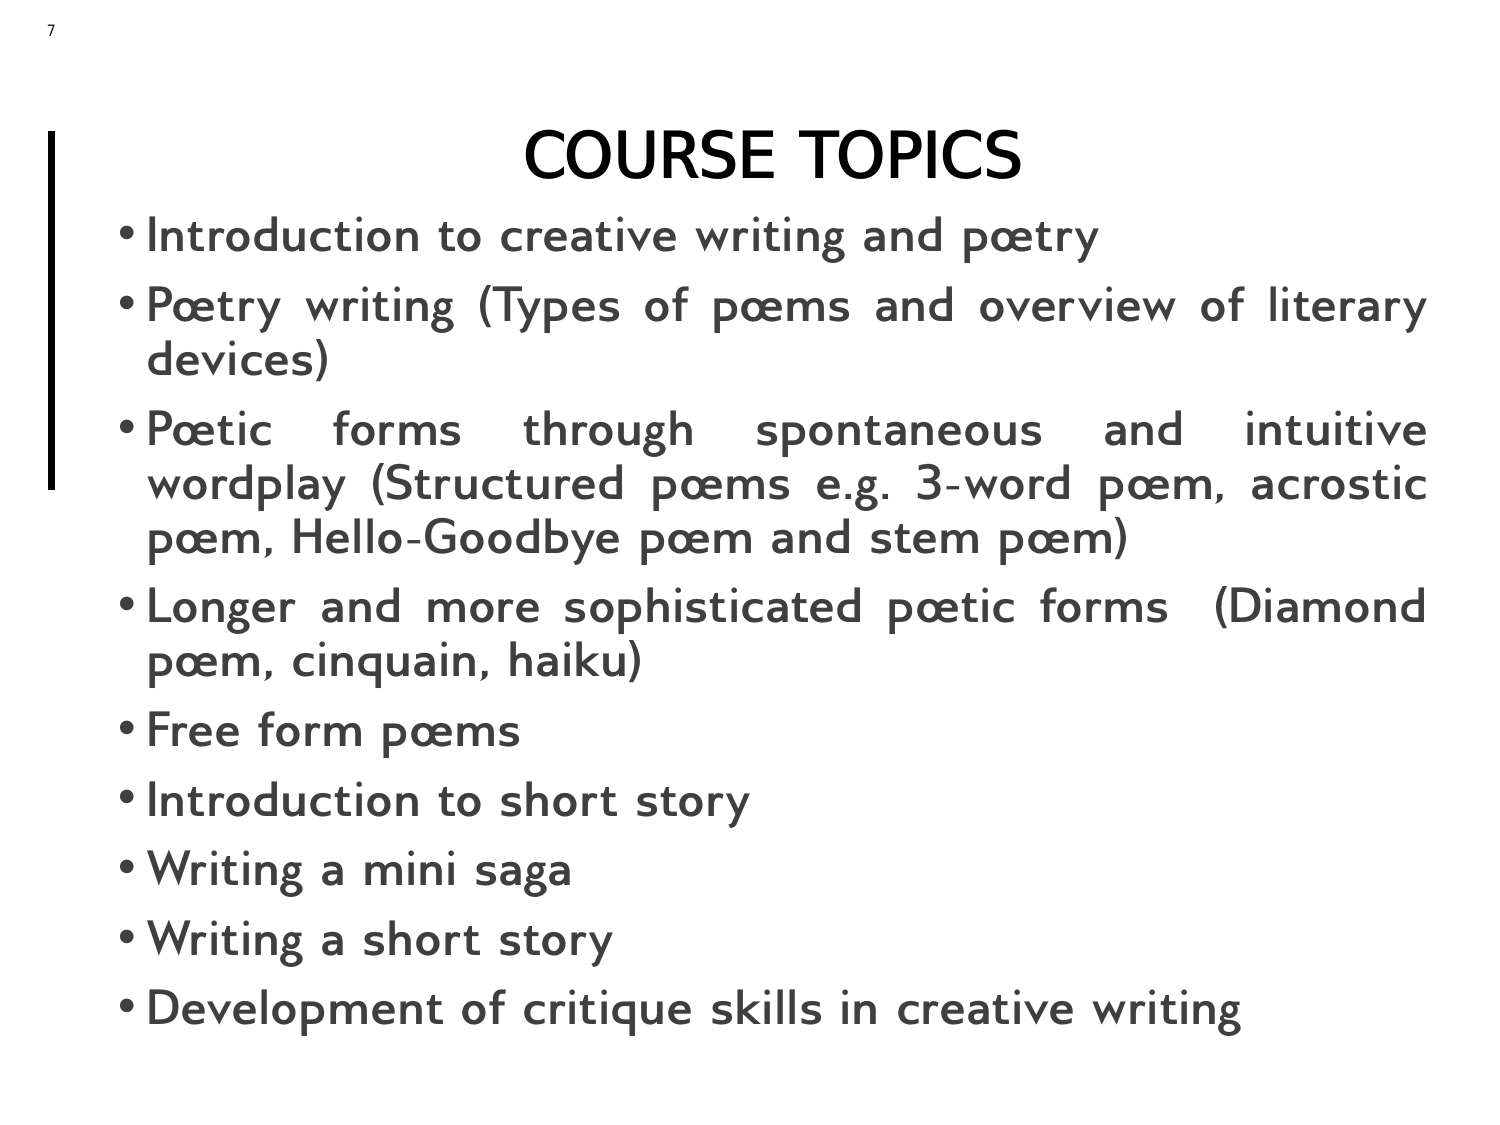

# COURSE TOPICS
Introduction to creative writing and poetry
Poetry writing (Types of poems and overview of literary devices)
Poetic forms through spontaneous and intuitive wordplay (Structured poems e.g. 3-word poem, acrostic poem, Hello-Goodbye poem and stem poem)
Longer and more sophisticated poetic forms  (Diamond poem, cinquain, haiku)
Free form poems
Introduction to short story
Writing a mini saga
Writing a short story
Development of critique skills in creative writing